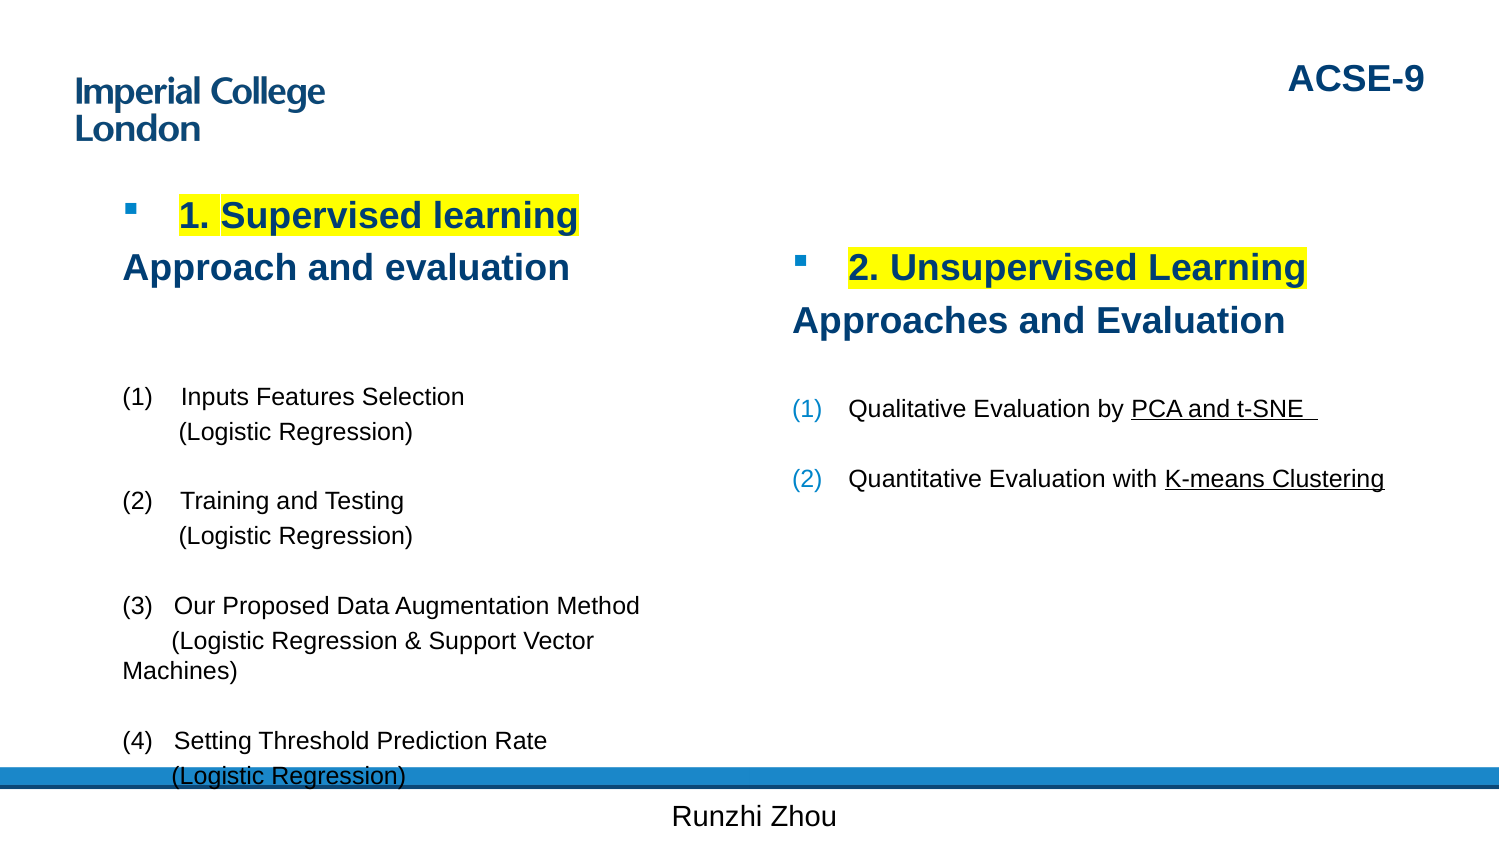

ACSE-9
1. Supervised learning
Approach and evaluation

(1)    Inputs Features Selection
        (Logistic Regression)

(2)    Training and Testing
        (Logistic Regression)

(3)   Our Proposed Data Augmentation Method
       (Logistic Regression & Support Vector Machines)

(4)   Setting Threshold Prediction Rate
       (Logistic Regression)

2. Unsupervised Learning
Approaches and Evaluation

Qualitative Evaluation by PCA and t-SNE

Quantitative Evaluation with K-means Clustering

Runzhi Zhou